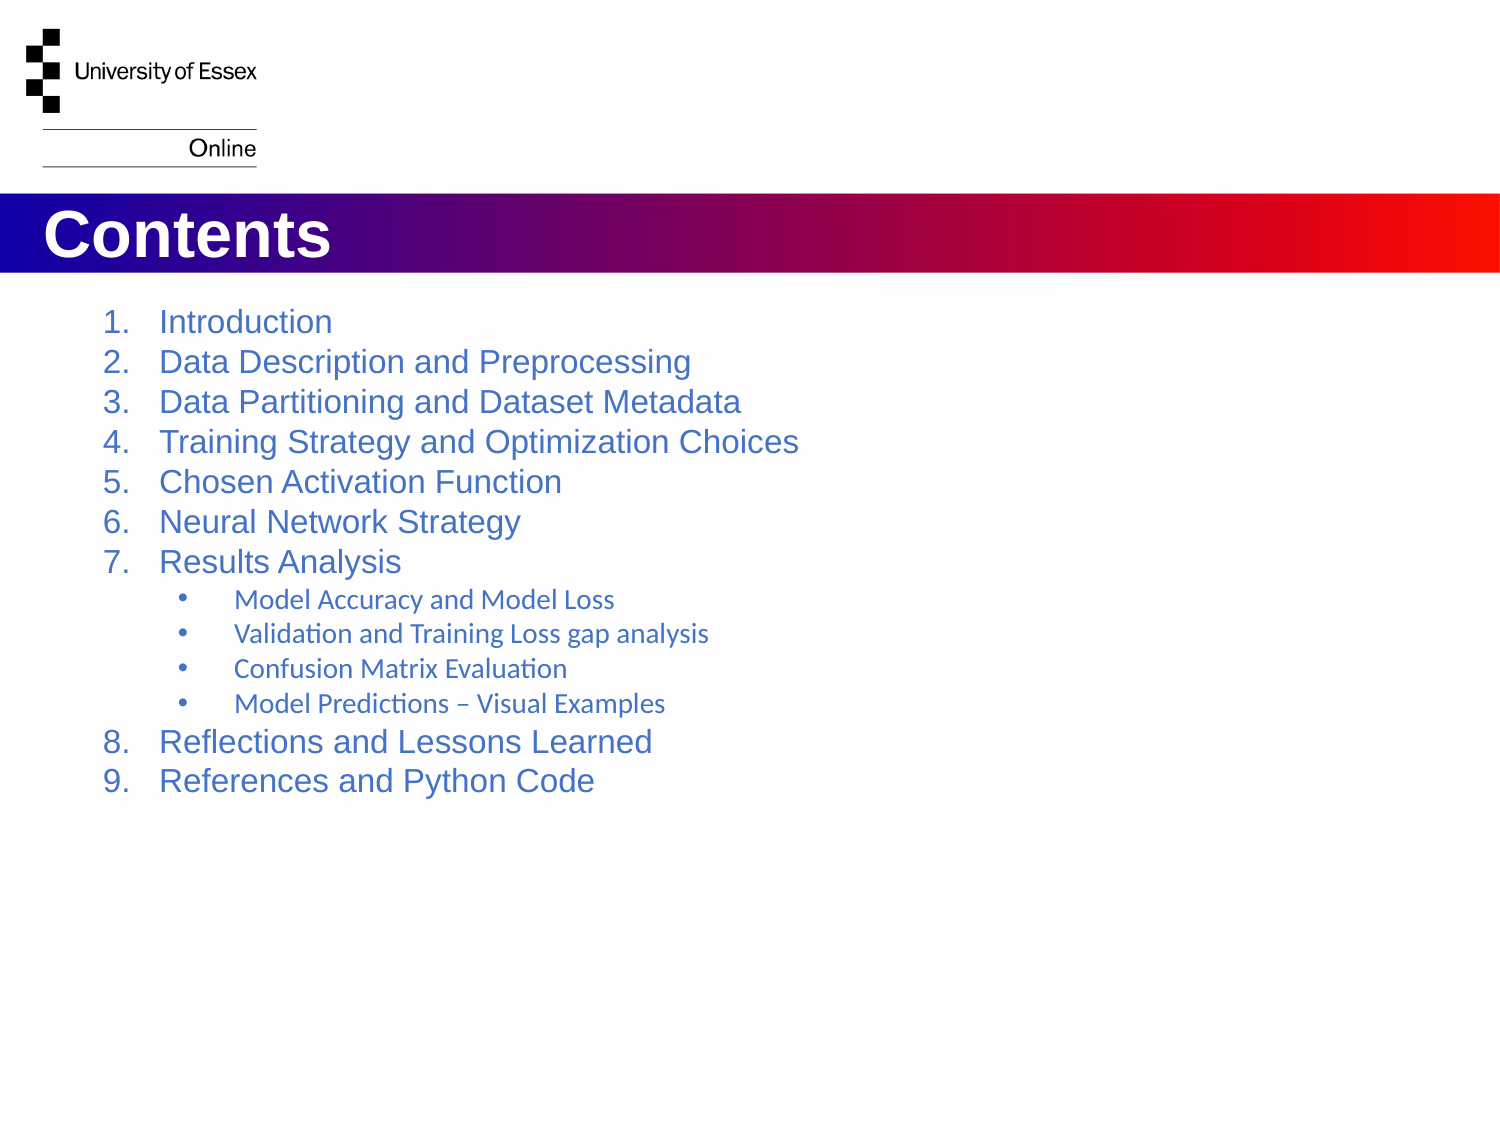

Contents
Introduction
Data Description and Preprocessing
Data Partitioning and Dataset Metadata
Training Strategy and Optimization Choices
Chosen Activation Function
Neural Network Strategy
Results Analysis
Model Accuracy and Model Loss
Validation and Training Loss gap analysis
Confusion Matrix Evaluation
Model Predictions – Visual Examples
Reflections and Lessons Learned
References and Python Code